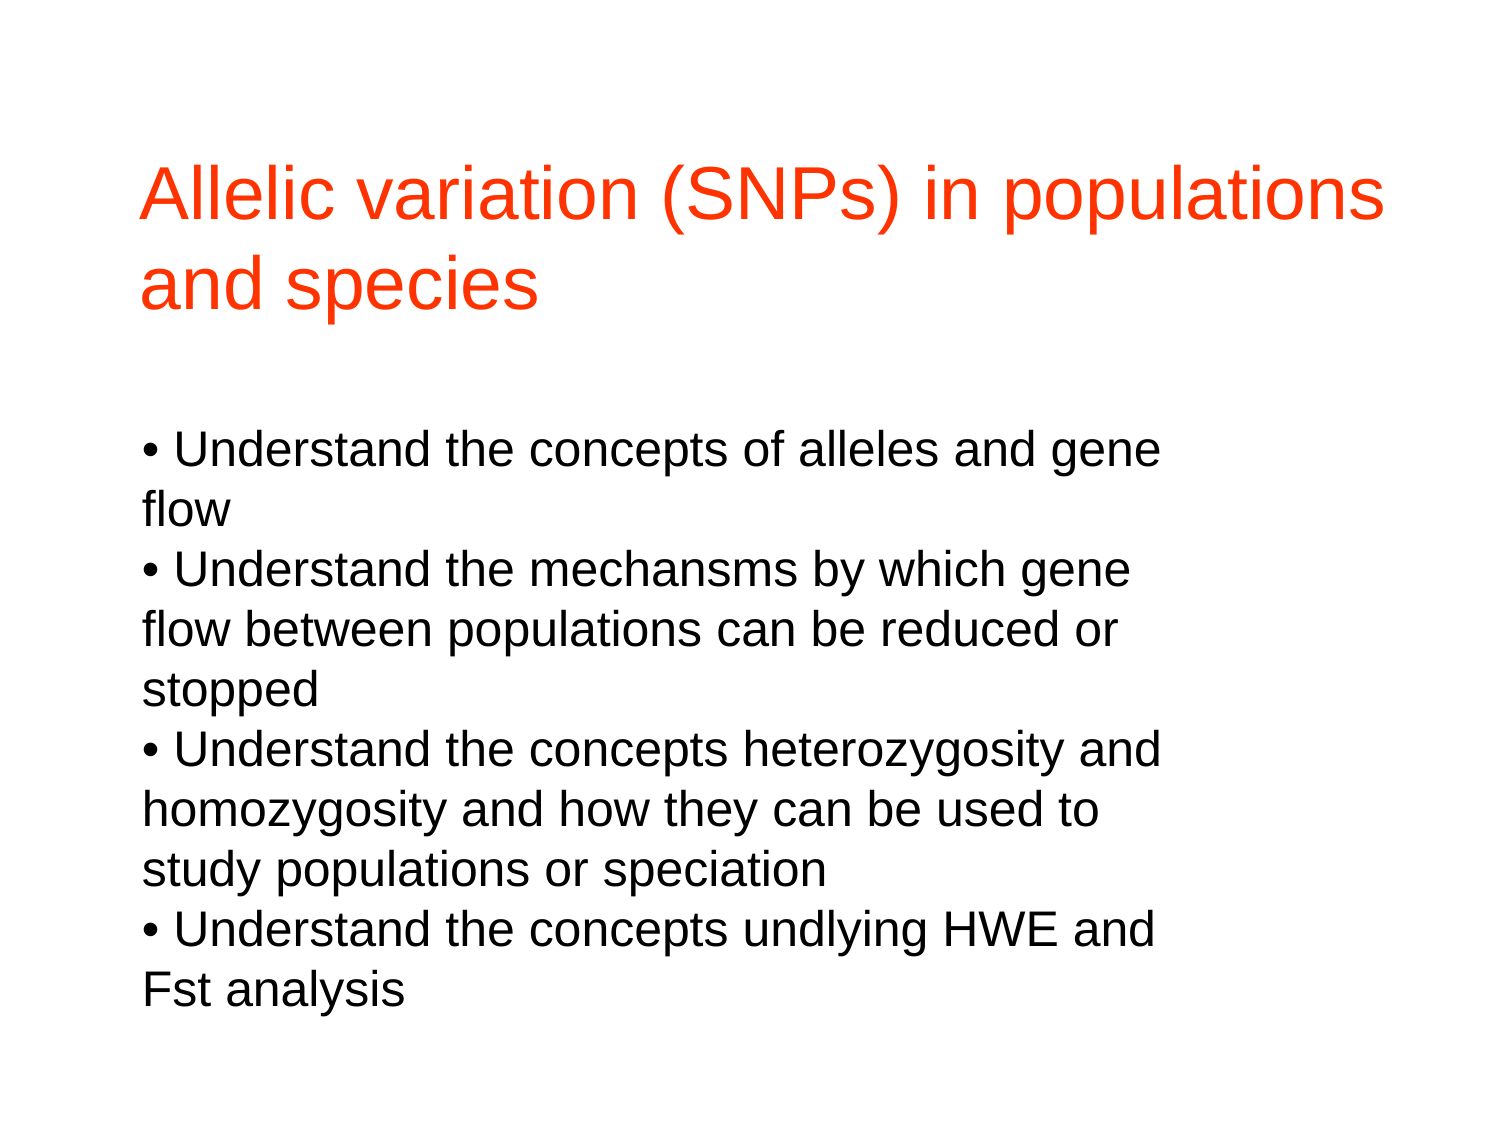

Allelic variation (SNPs) in populations and species
• Understand the concepts of alleles and gene flow
• Understand the mechansms by which gene flow between populations can be reduced or stopped
• Understand the concepts heterozygosity and homozygosity and how they can be used to study populations or speciation
• Understand the concepts undlying HWE and Fst analysis